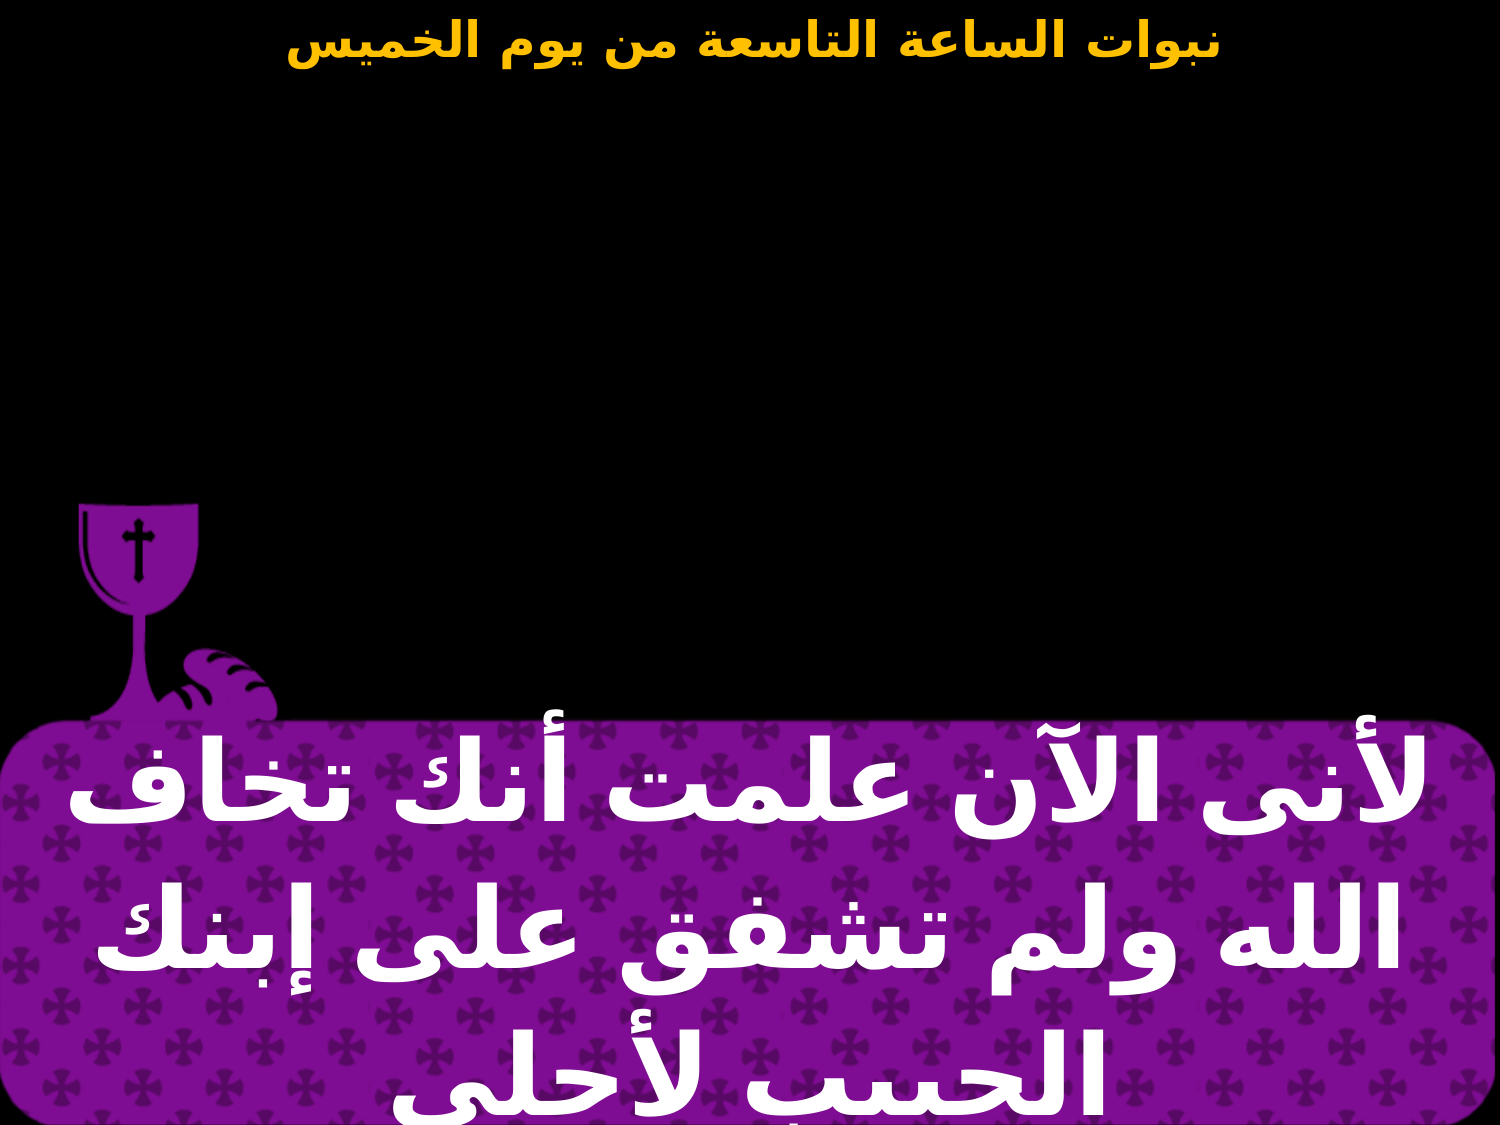

| لأنى الآن علمت أنك تخاف الله ولم تشفق على إبنك الحبيب لأجلى |
| --- |